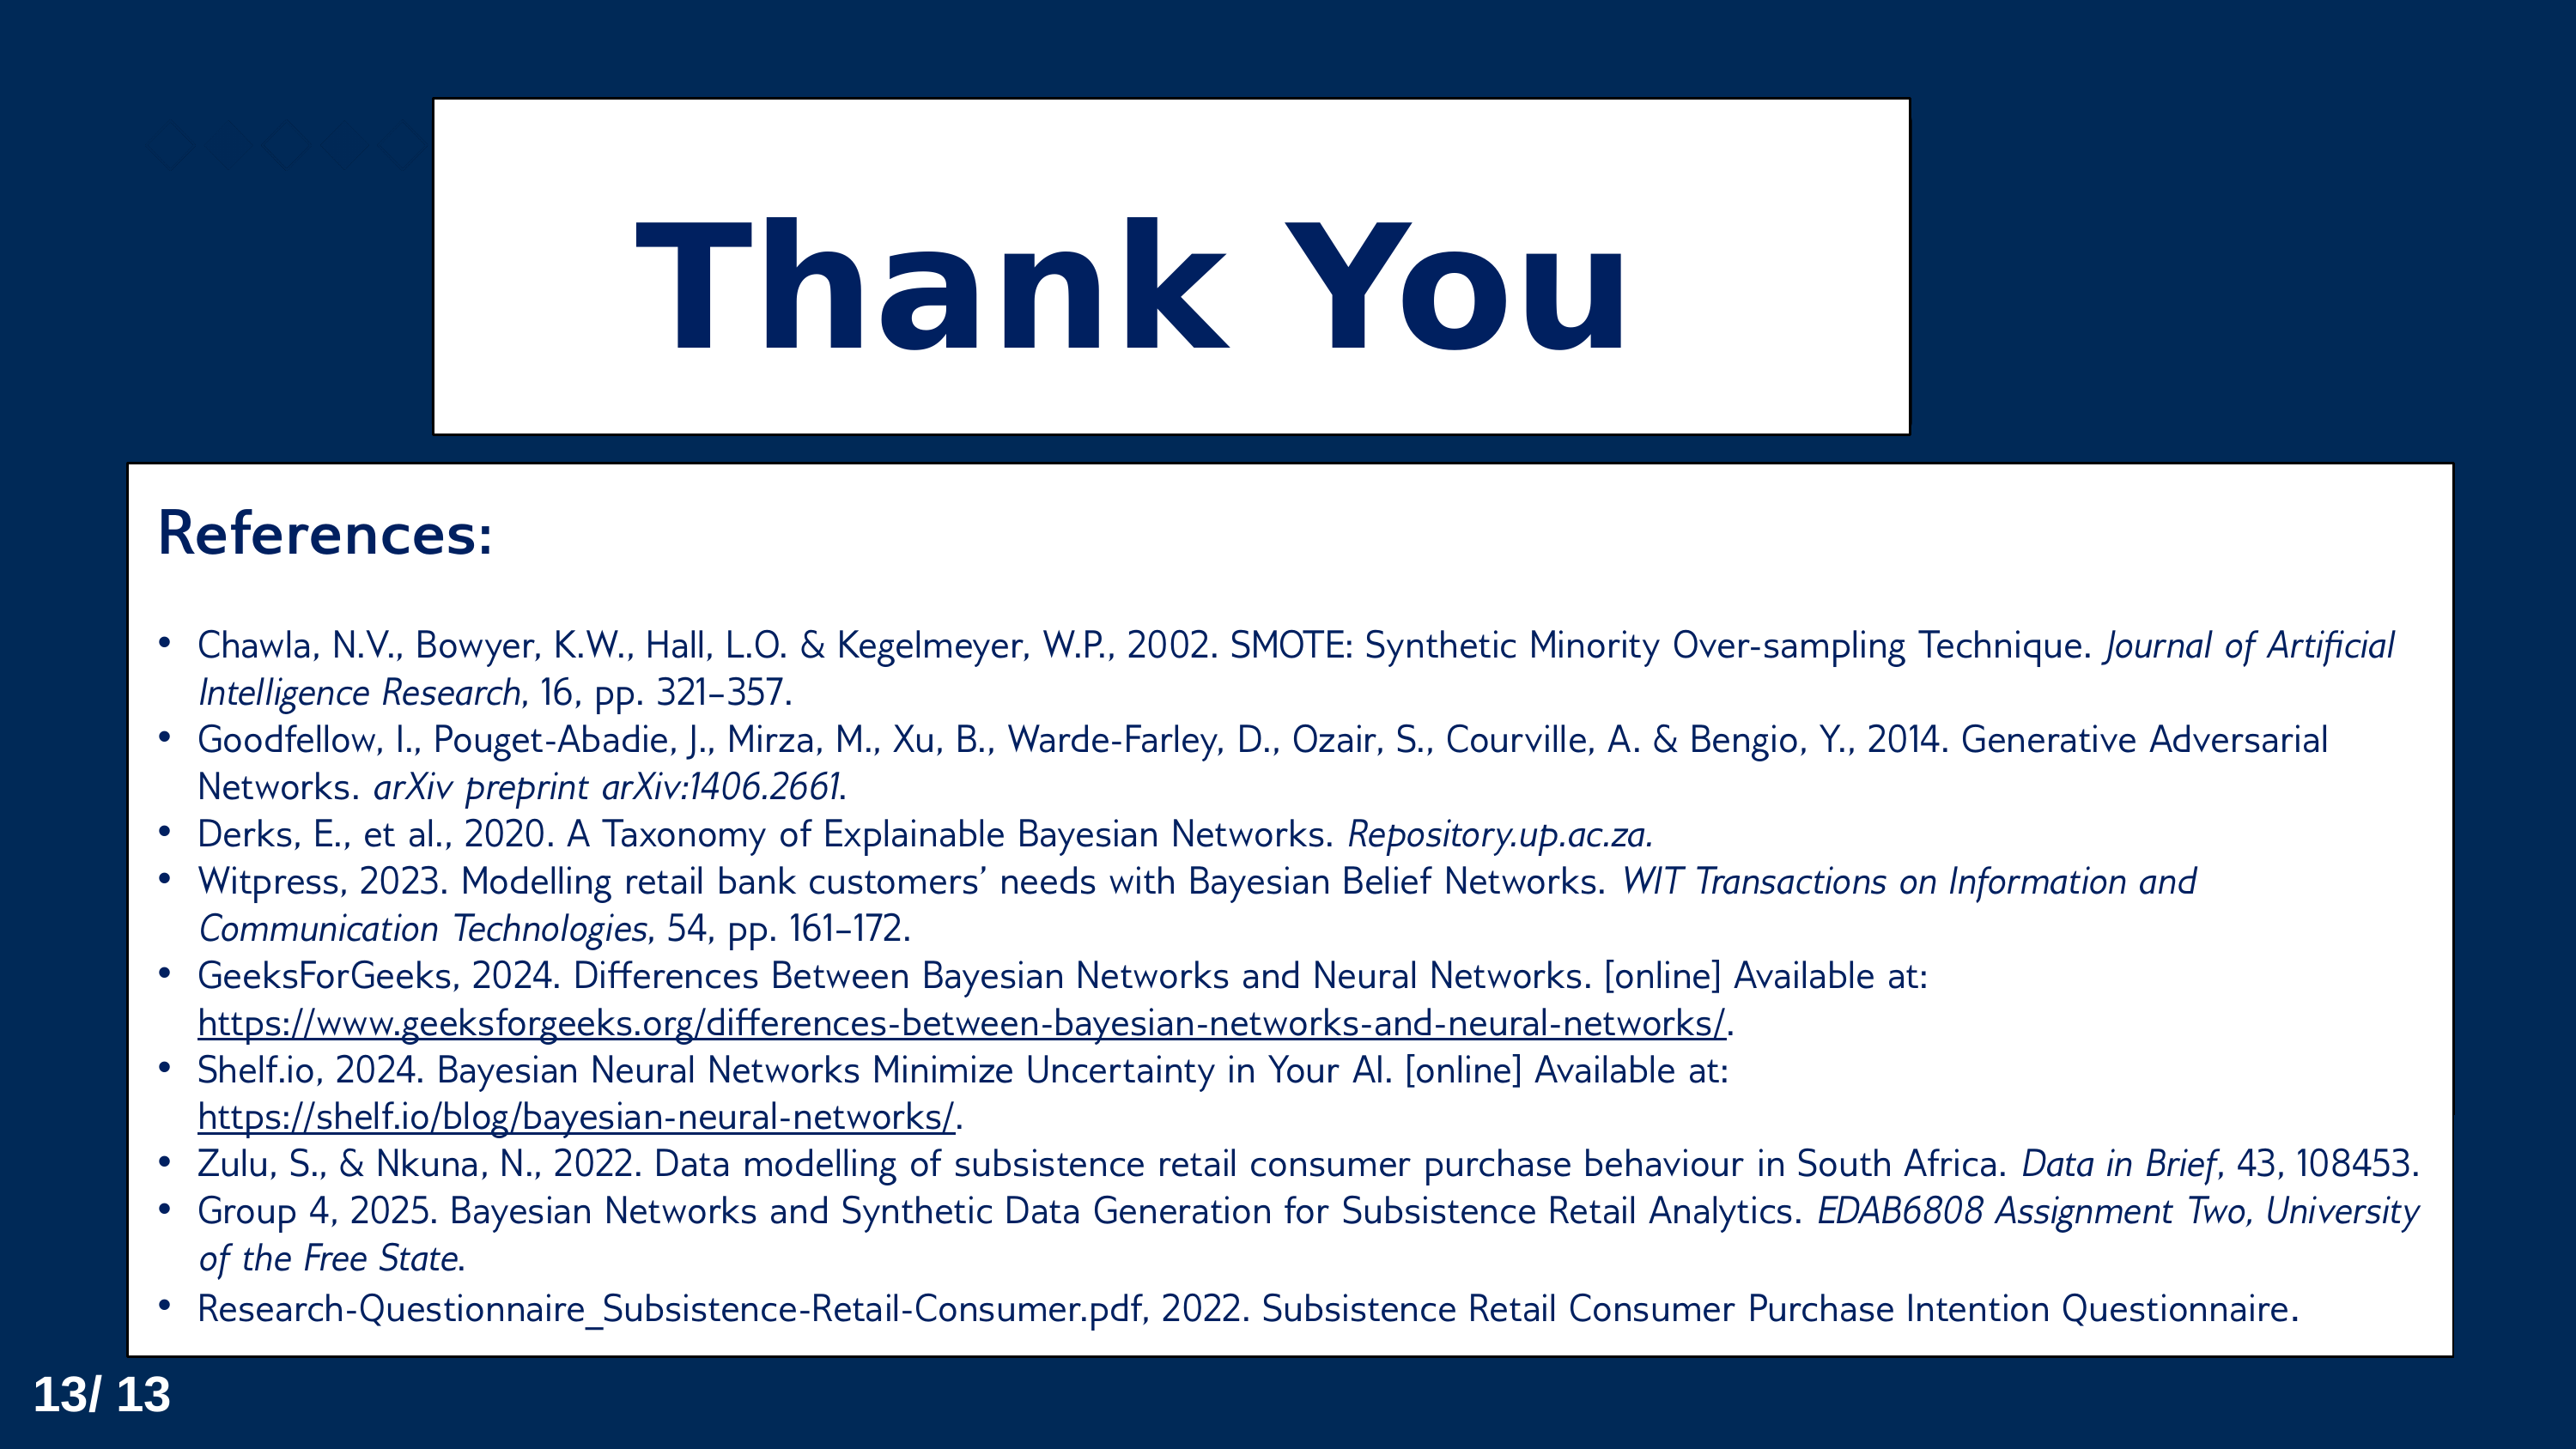

Thank You

References:

Chawla, N.V., Bowyer, K.W., Hall, L.O. & Kegelmeyer, W.P., 2002. SMOTE: Synthetic Minority Over-sampling Technique. Journal of Artificial Intelligence Research, 16, pp. 321–357.
Goodfellow, I., Pouget-Abadie, J., Mirza, M., Xu, B., Warde-Farley, D., Ozair, S., Courville, A. & Bengio, Y., 2014. Generative Adversarial Networks. arXiv preprint arXiv:1406.2661.
Derks, E., et al., 2020. A Taxonomy of Explainable Bayesian Networks. Repository.up.ac.za.
Witpress, 2023. Modelling retail bank customers’ needs with Bayesian Belief Networks. WIT Transactions on Information and Communication Technologies, 54, pp. 161–172.
GeeksForGeeks, 2024. Differences Between Bayesian Networks and Neural Networks. [online] Available at: https://www.geeksforgeeks.org/differences-between-bayesian-networks-and-neural-networks/.
Shelf.io, 2024. Bayesian Neural Networks Minimize Uncertainty in Your AI. [online] Available at: https://shelf.io/blog/bayesian-neural-networks/.
Zulu, S., & Nkuna, N., 2022. Data modelling of subsistence retail consumer purchase behaviour in South Africa. Data in Brief, 43, 108453.
Group 4, 2025. Bayesian Networks and Synthetic Data Generation for Subsistence Retail Analytics. EDAB6808 Assignment Two, University of the Free State.
Research-Questionnaire_Subsistence-Retail-Consumer.pdf, 2022. Subsistence Retail Consumer Purchase Intention Questionnaire.

13/ 13